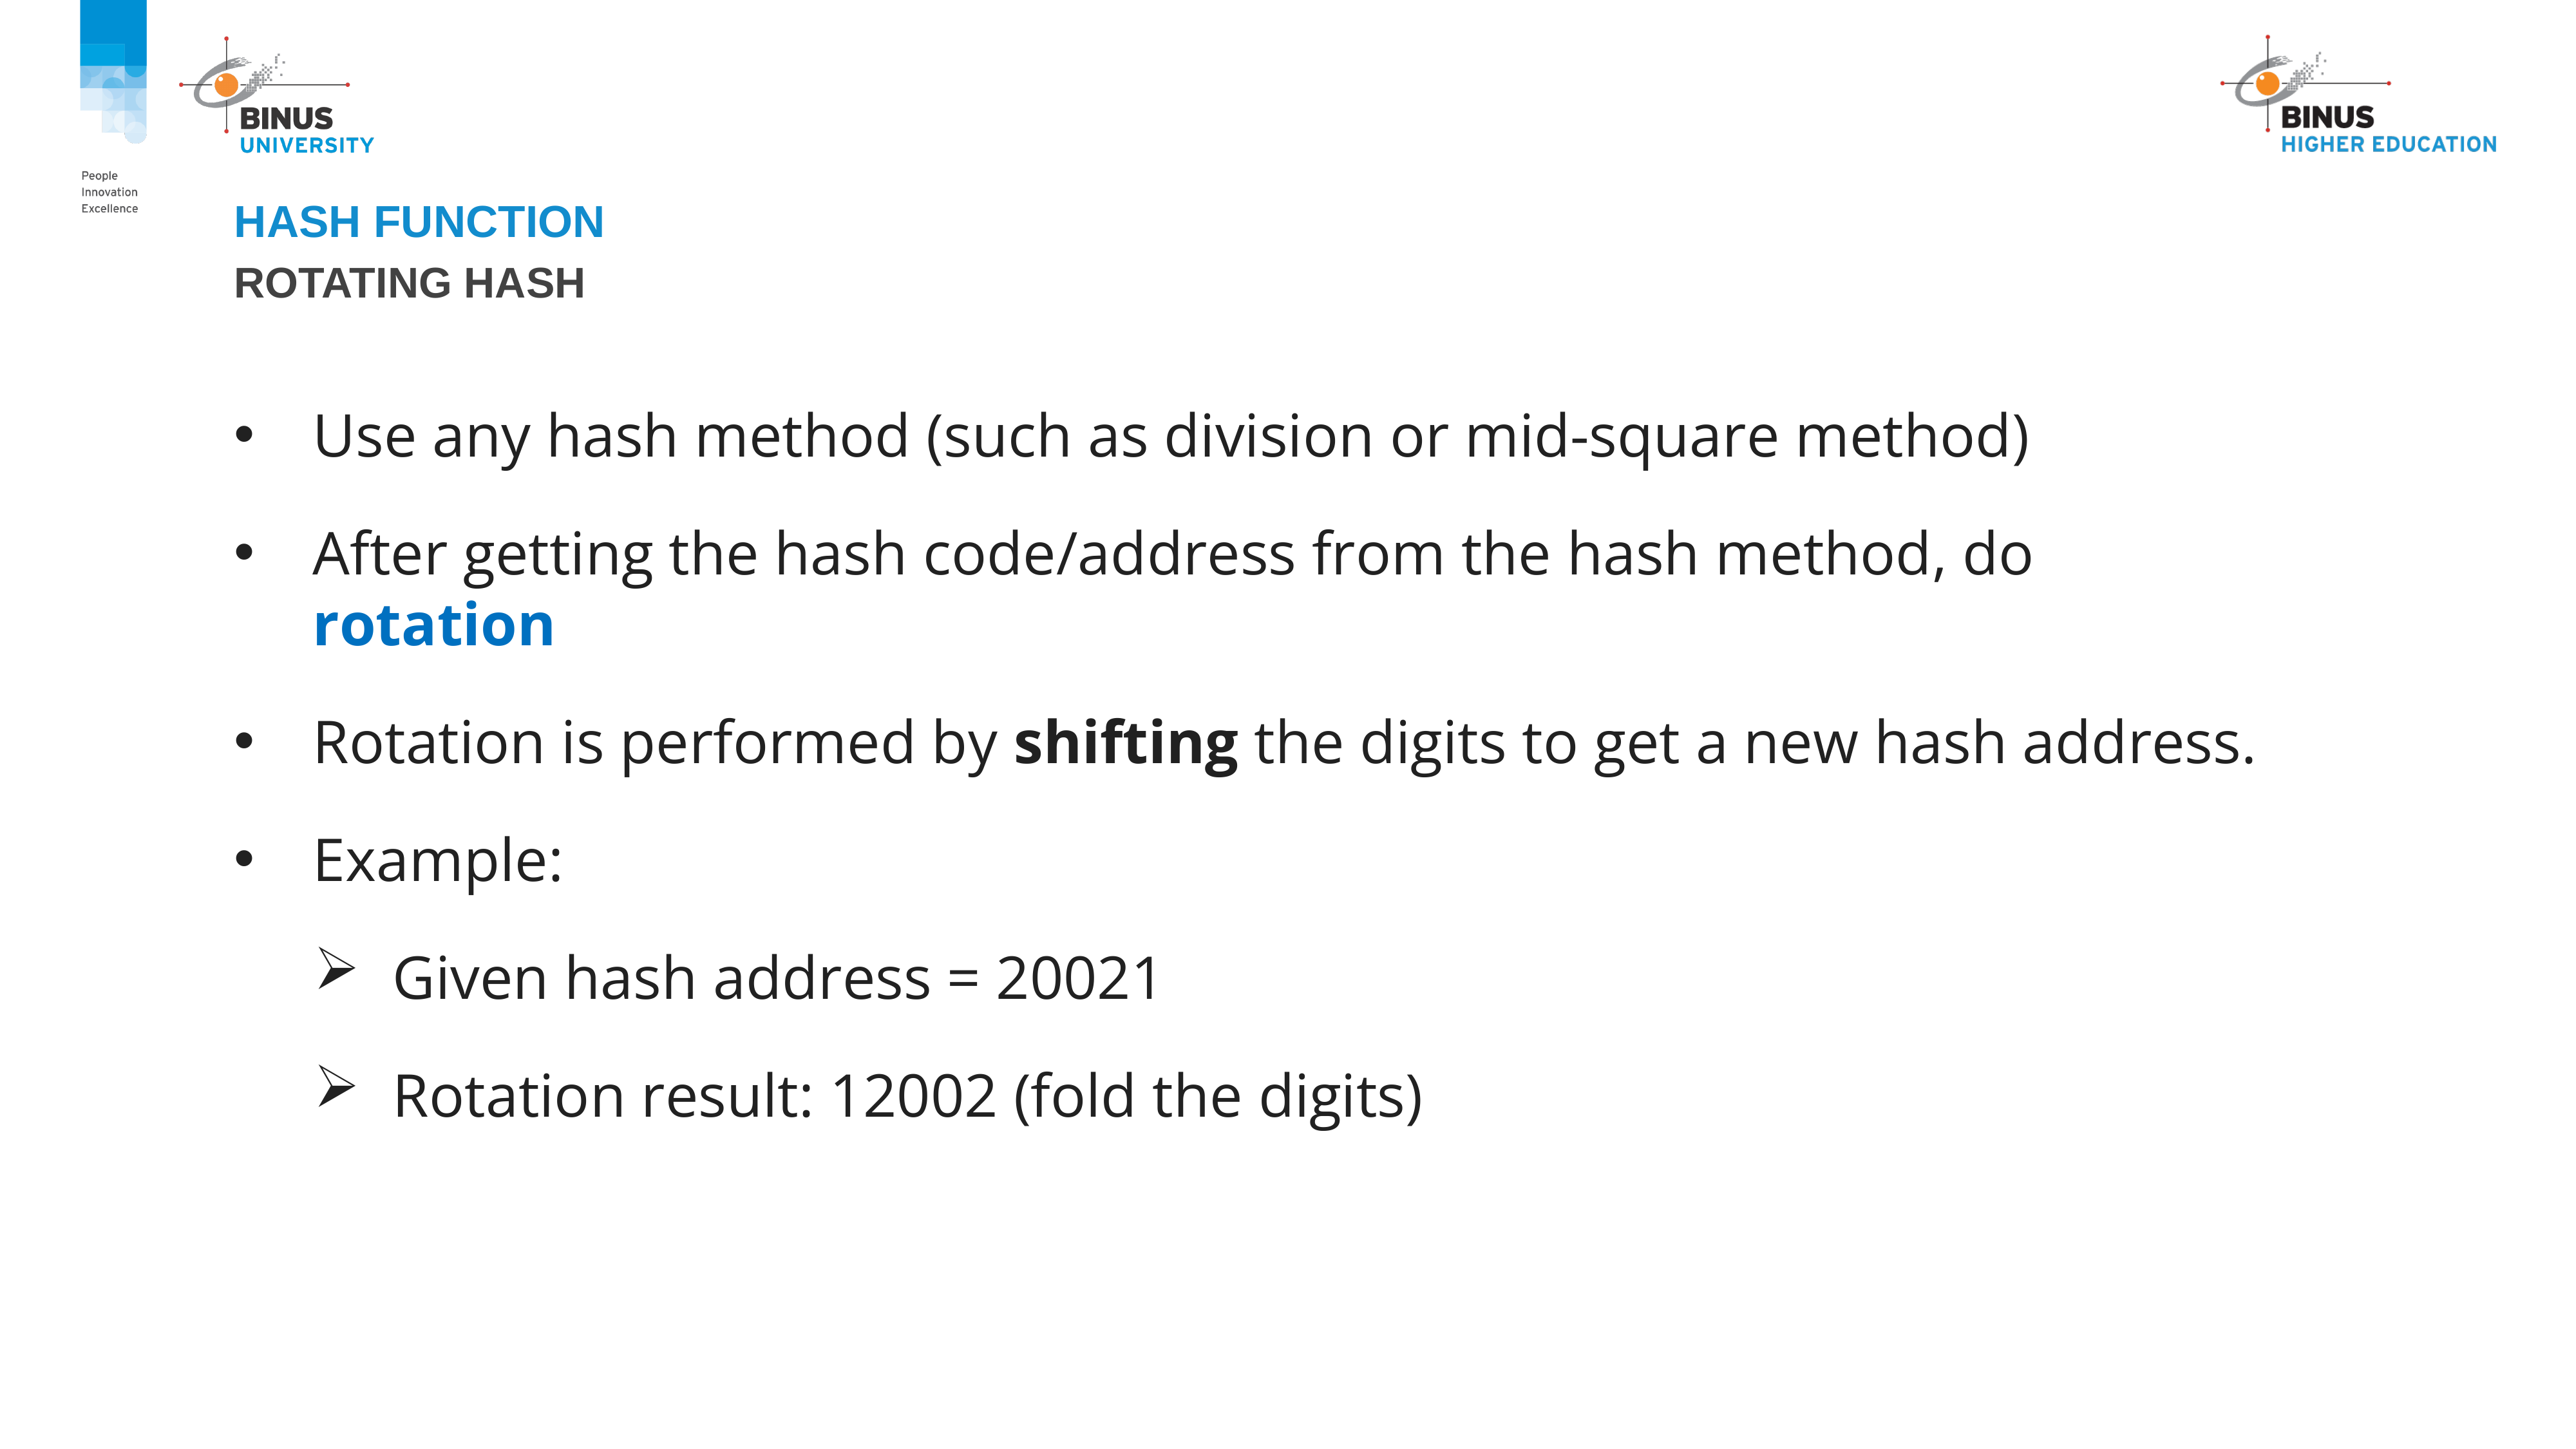

# Hash function
Rotating hash
Use any hash method (such as division or mid-square method)
After getting the hash code/address from the hash method, do rotation
Rotation is performed by shifting the digits to get a new hash address.
Example:
Given hash address = 20021
Rotation result: 12002 (fold the digits)